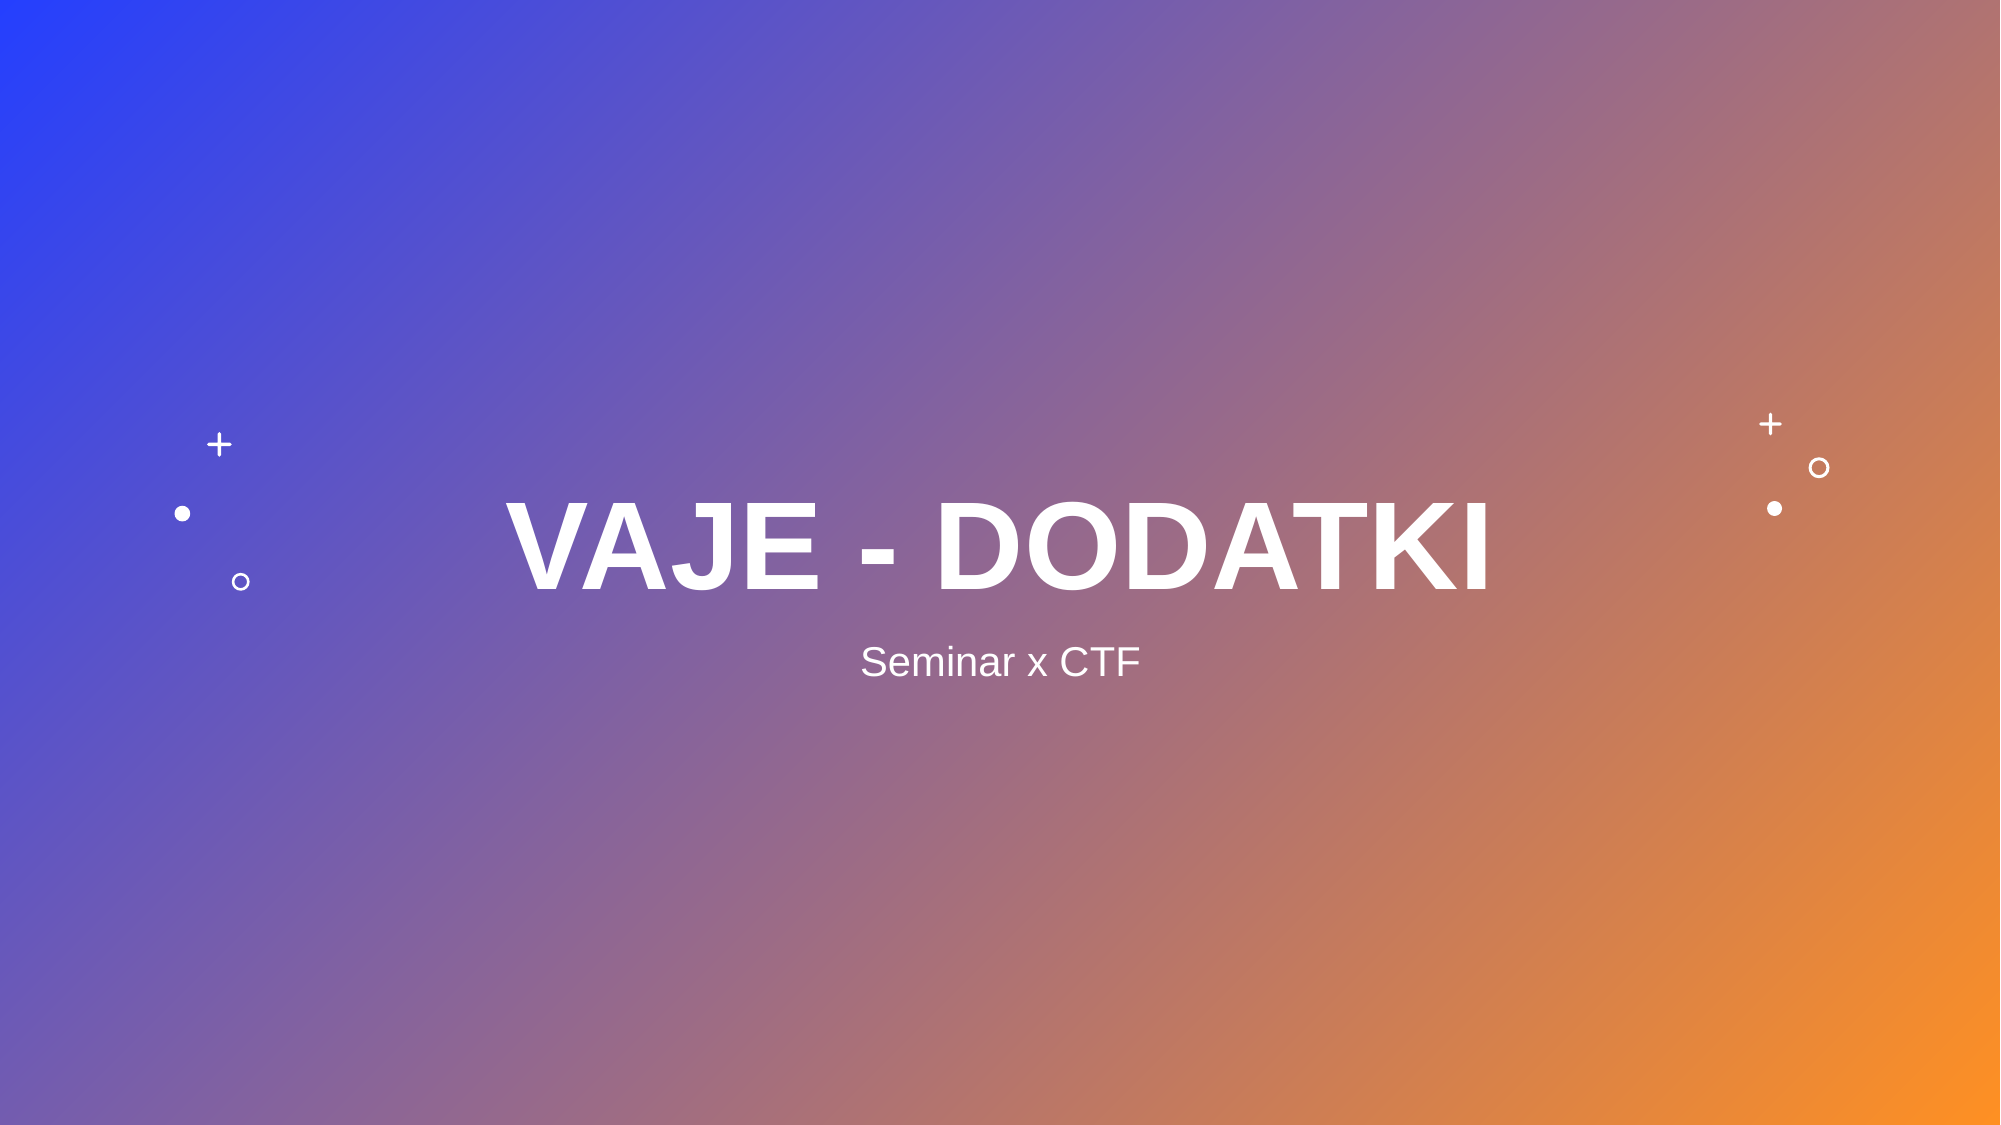

# Vaje - dodatki
Seminar x CTF